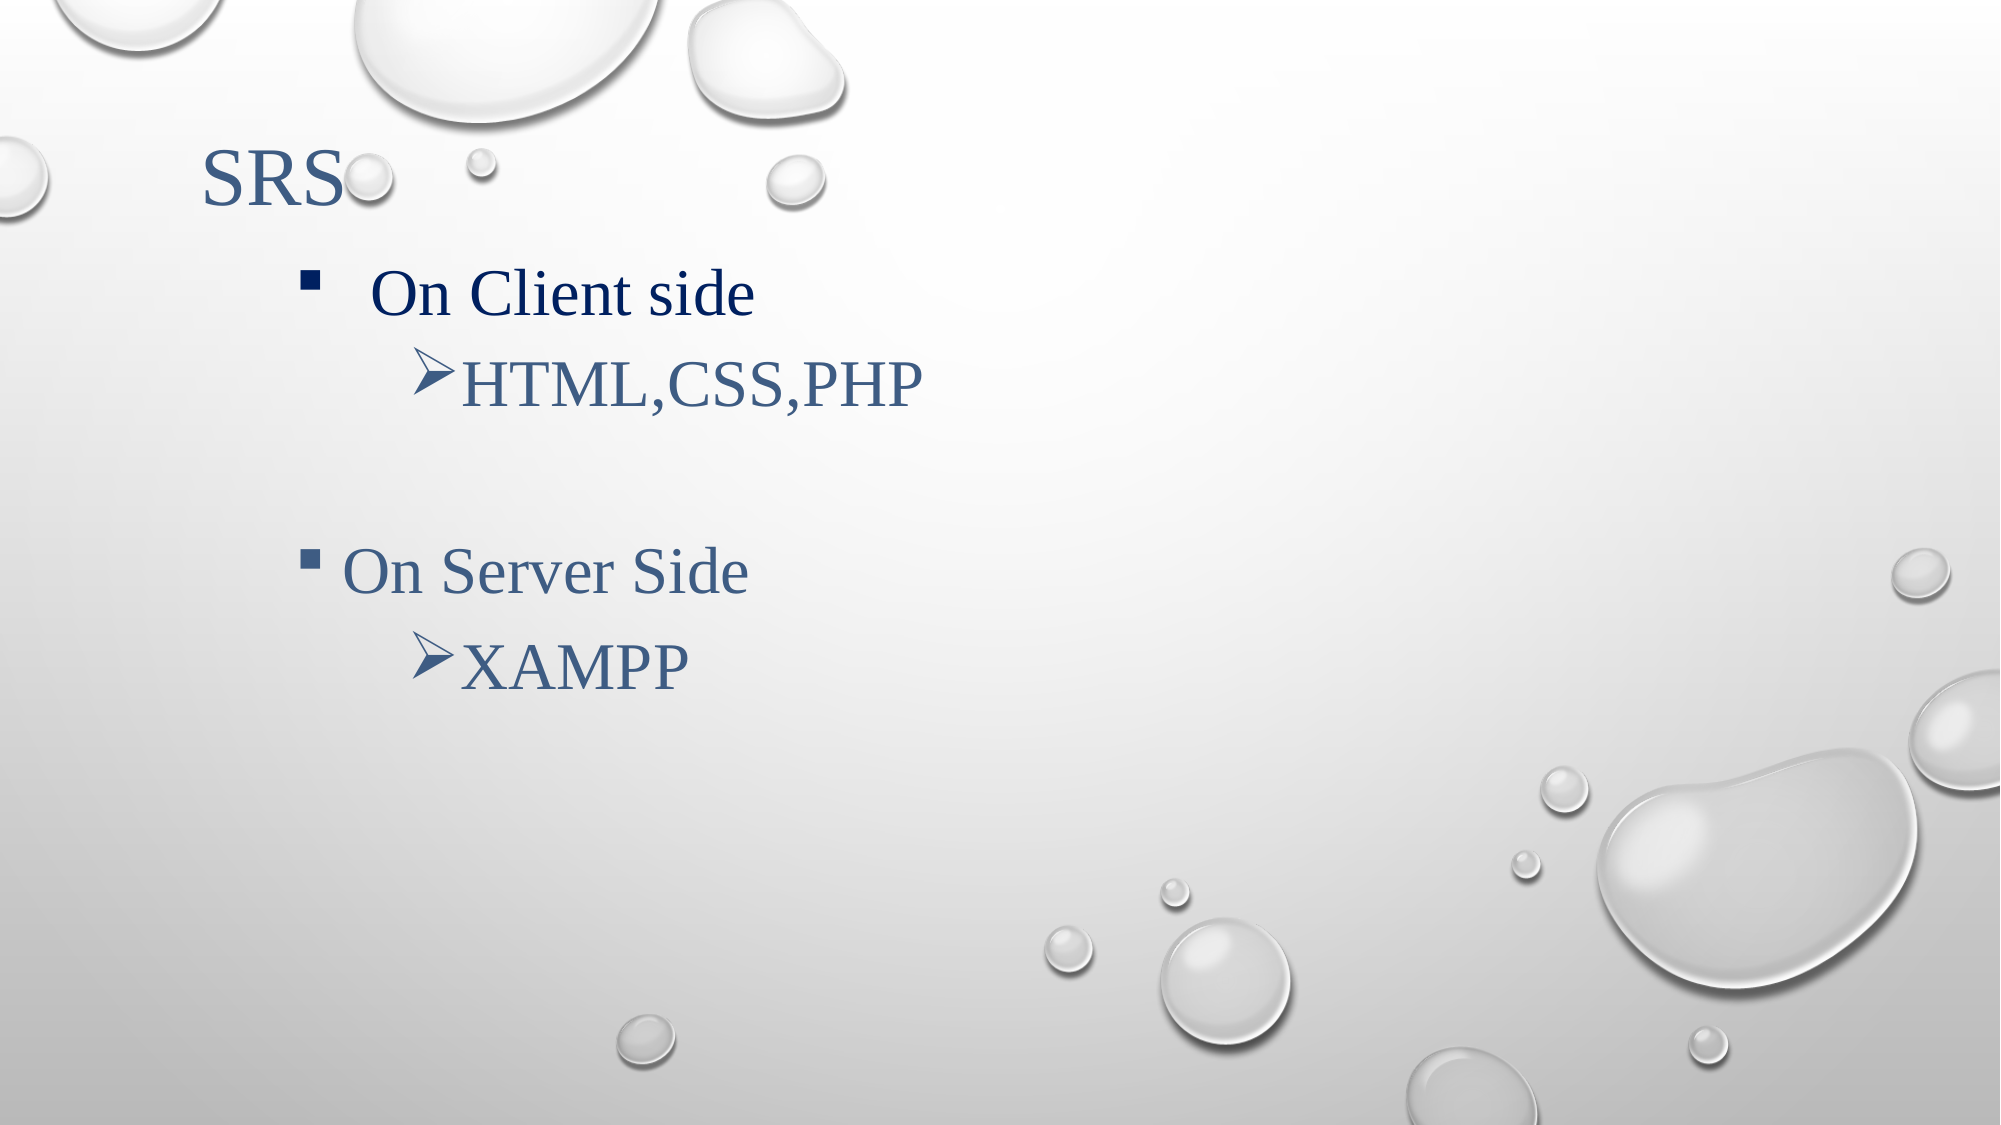

#
SRS
On Client side

HTML,CSS,PHP

On Server Side
XAMPP